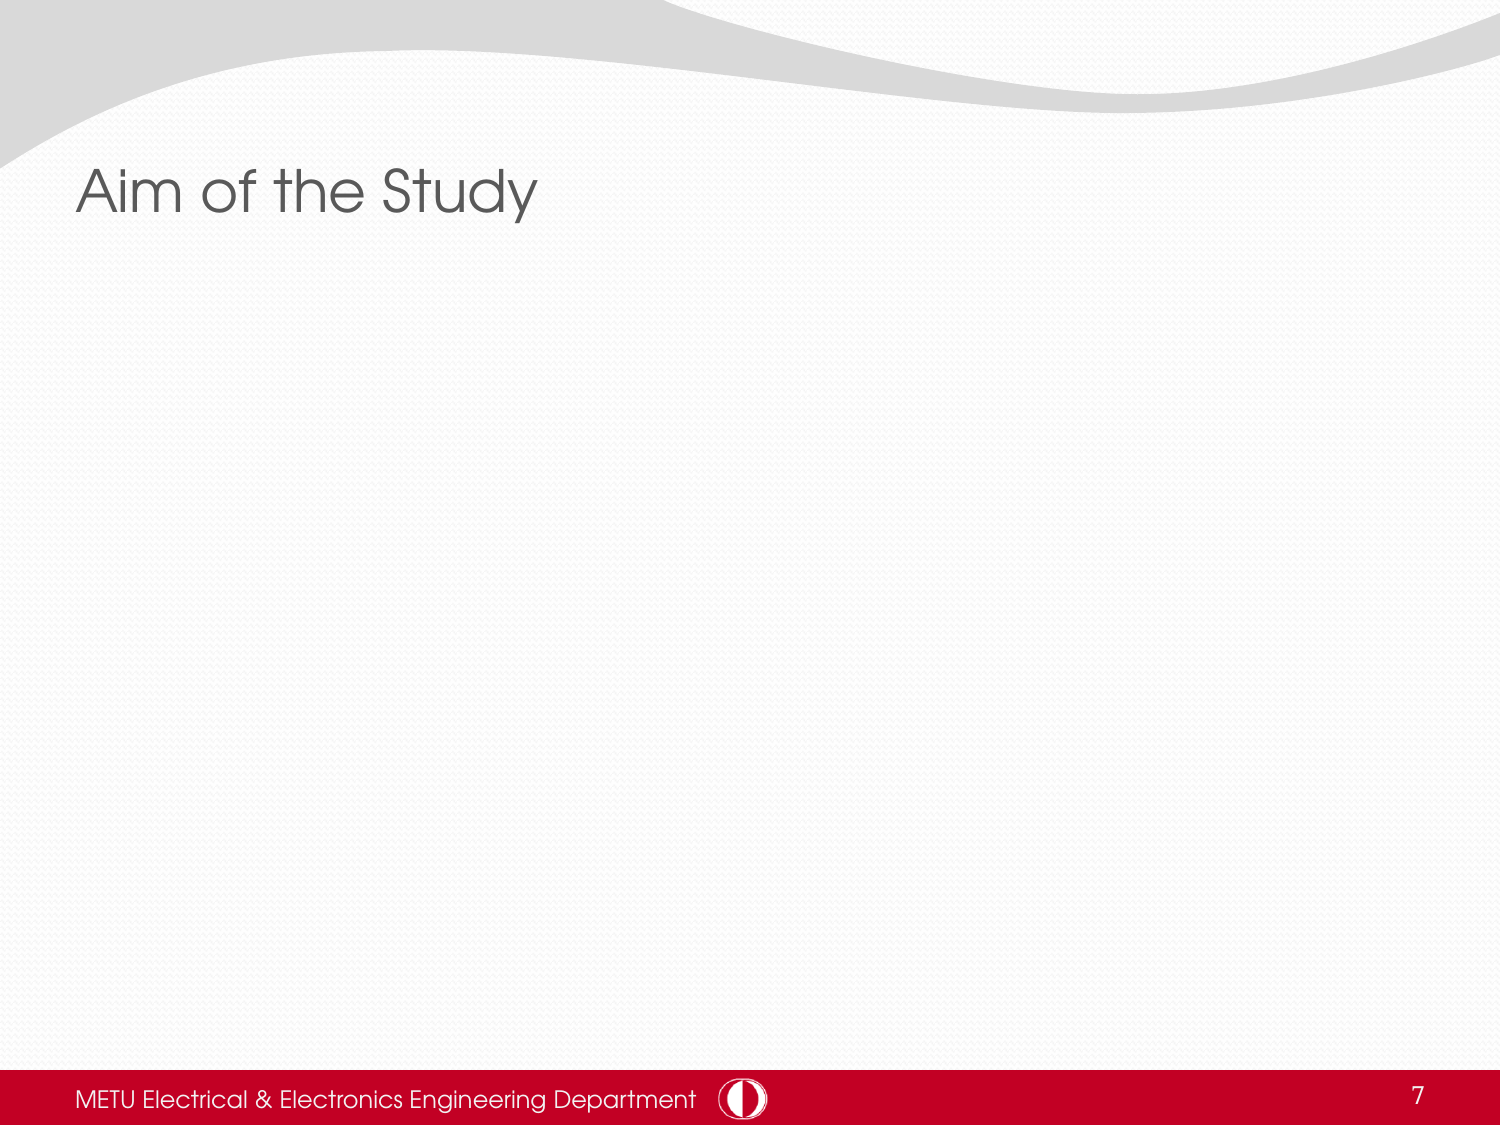

# Aim of the Study

METU Electrical & Electronics Engineering Department
7